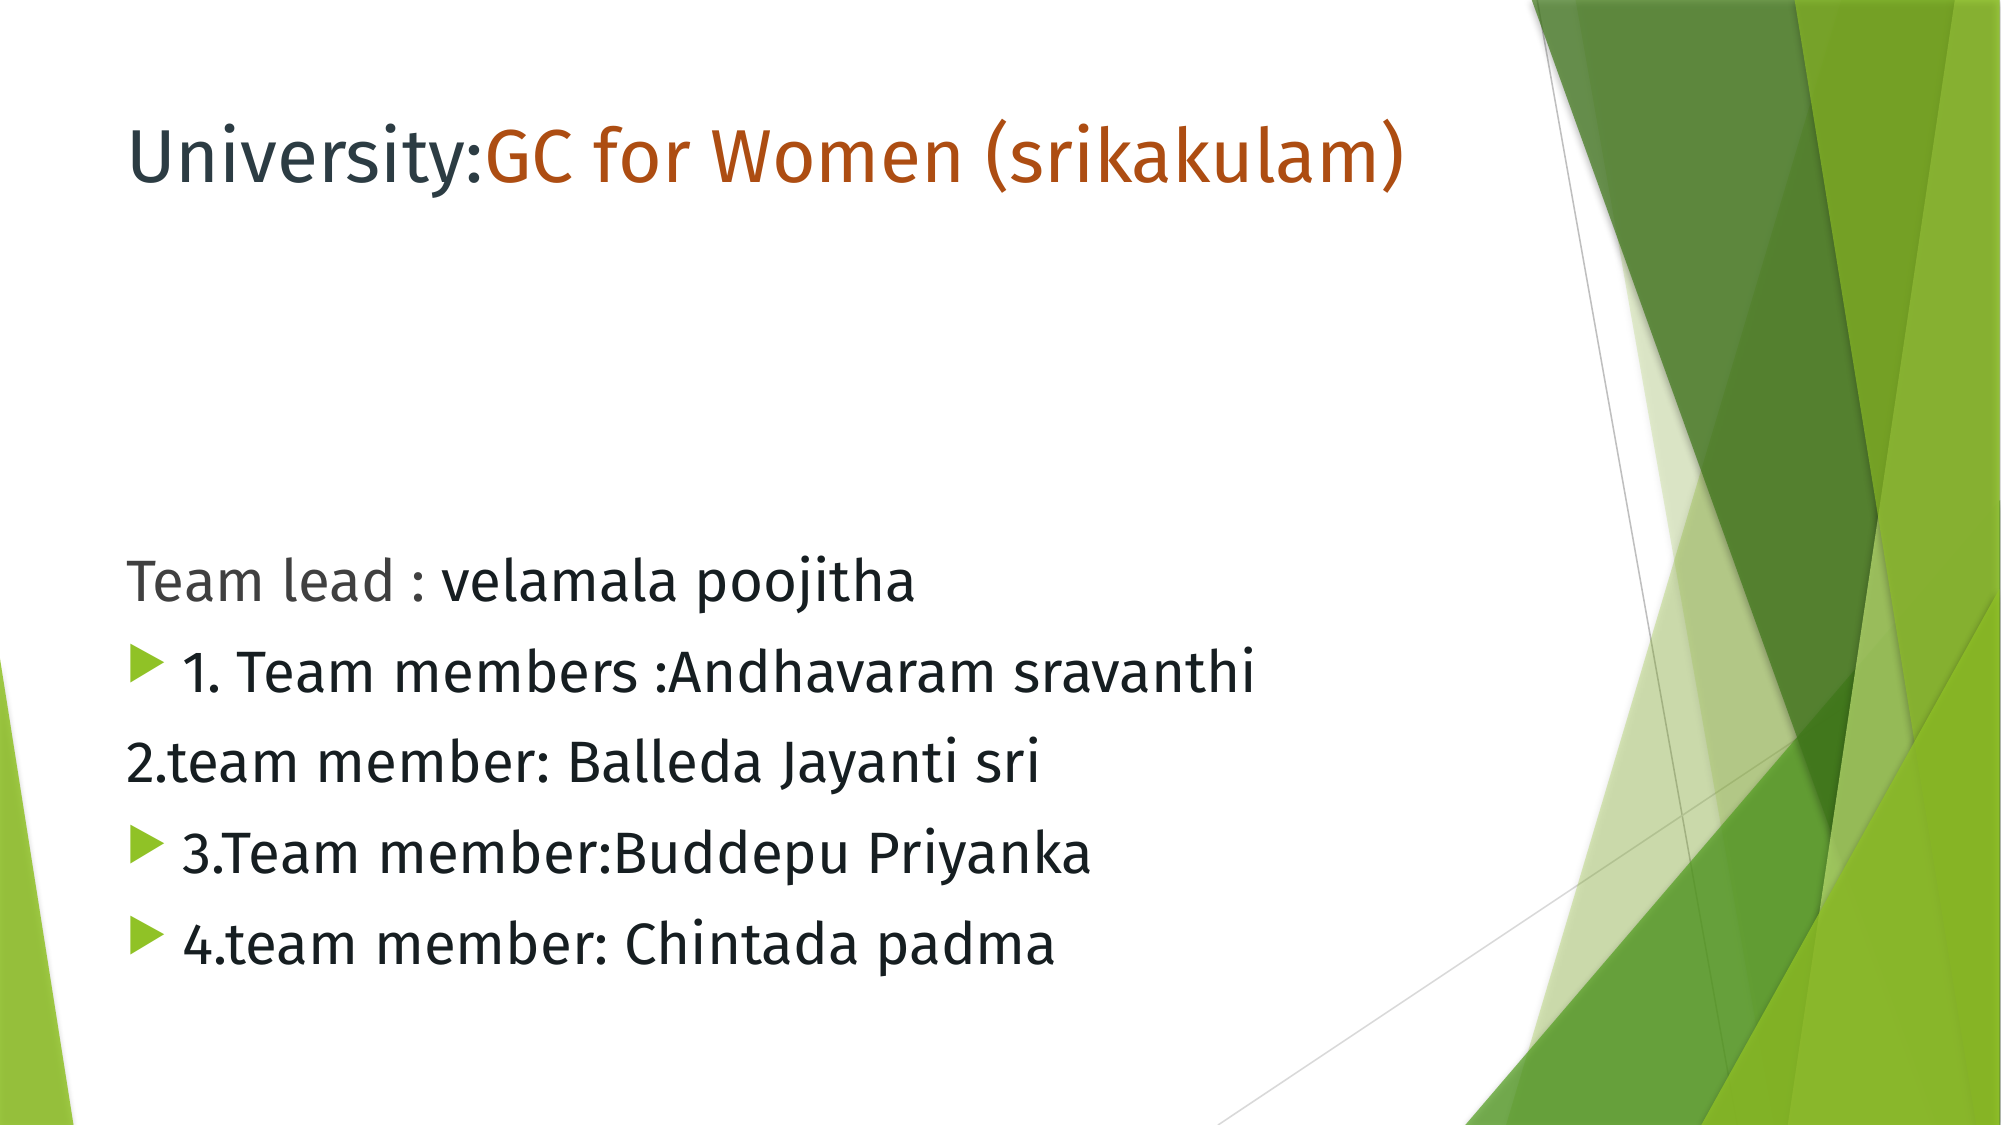

# University:GC for Women (srikakulam)

Team lead : velamala poojitha
1. Team members :Andhavaram sravanthi
2.team member: Balleda Jayanti sri
3.Team member:Buddepu Priyanka
4.team member: Chintada padma